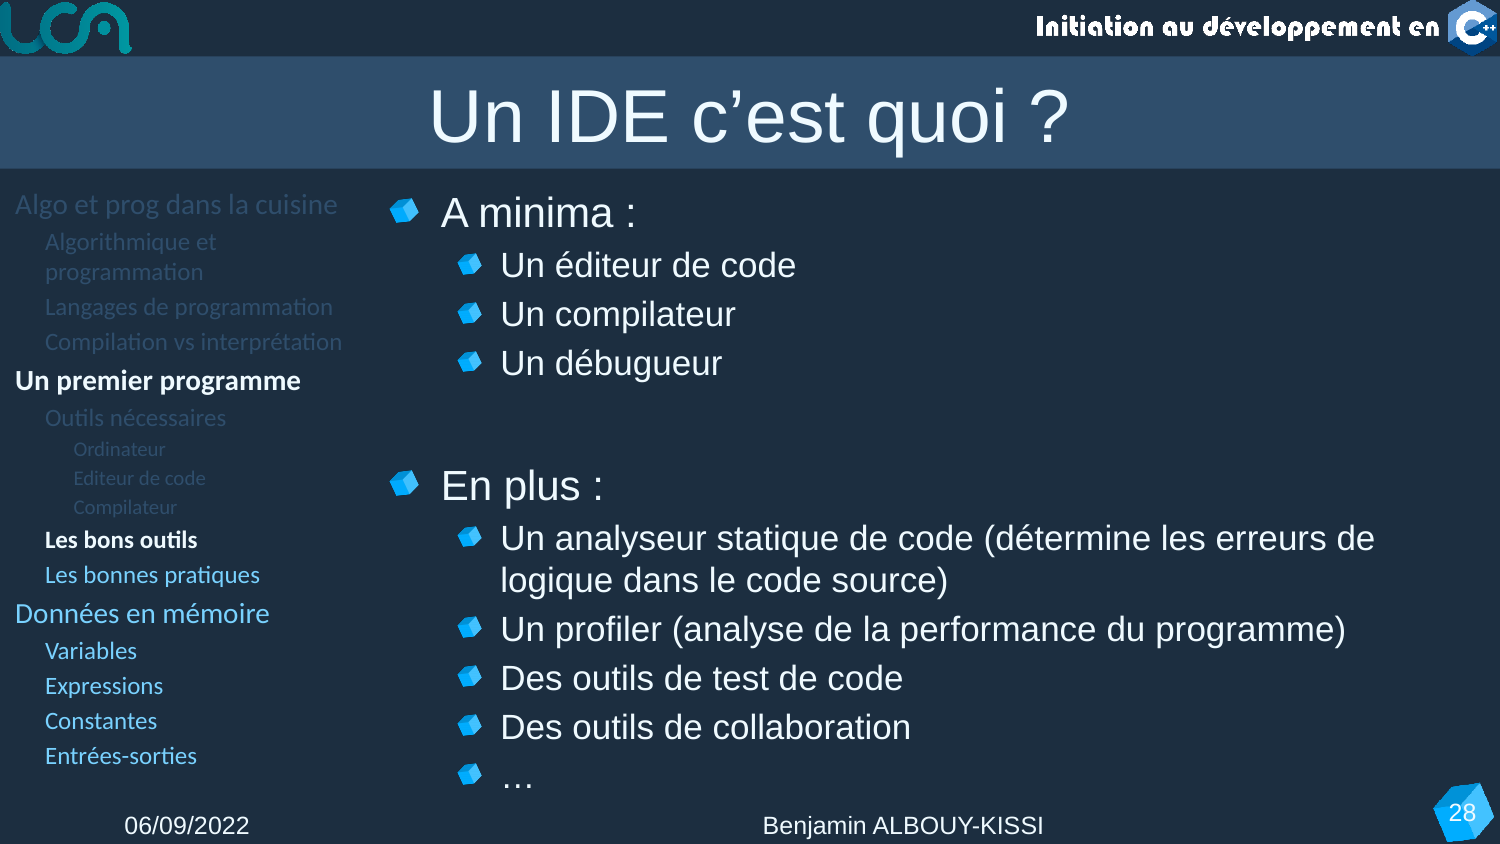

# Un IDE c’est quoi ?
Algo et prog dans la cuisine
Algorithmique et programmation
Langages de programmation
Compilation vs interprétation
Un premier programme
Outils nécessaires
Ordinateur
Editeur de code
Compilateur
Les bons outils
Les bonnes pratiques
Données en mémoire
Variables
Expressions
Constantes
Entrées-sorties
A minima :
Un éditeur de code
Un compilateur
Un débugueur

En plus :
Un analyseur statique de code (détermine les erreurs de logique dans le code source)
Un profiler (analyse de la performance du programme)
Des outils de test de code
Des outils de collaboration
…

28
06/09/2022
Benjamin ALBOUY-KISSI